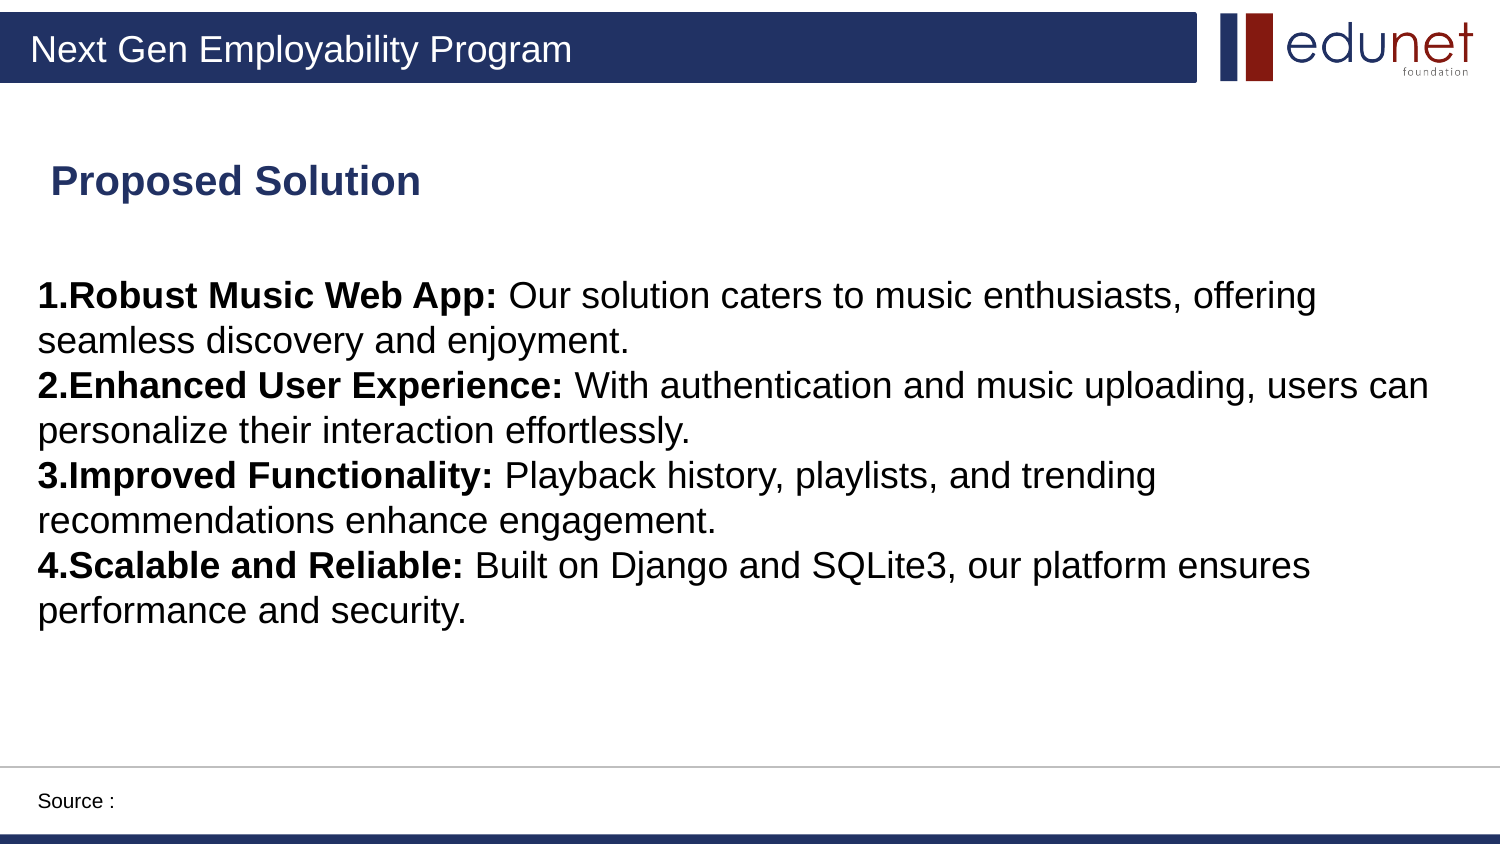

Proposed Solution
Robust Music Web App: Our solution caters to music enthusiasts, offering seamless discovery and enjoyment.
Enhanced User Experience: With authentication and music uploading, users can personalize their interaction effortlessly.
Improved Functionality: Playback history, playlists, and trending recommendations enhance engagement.
Scalable and Reliable: Built on Django and SQLite3, our platform ensures performance and security.

Source :